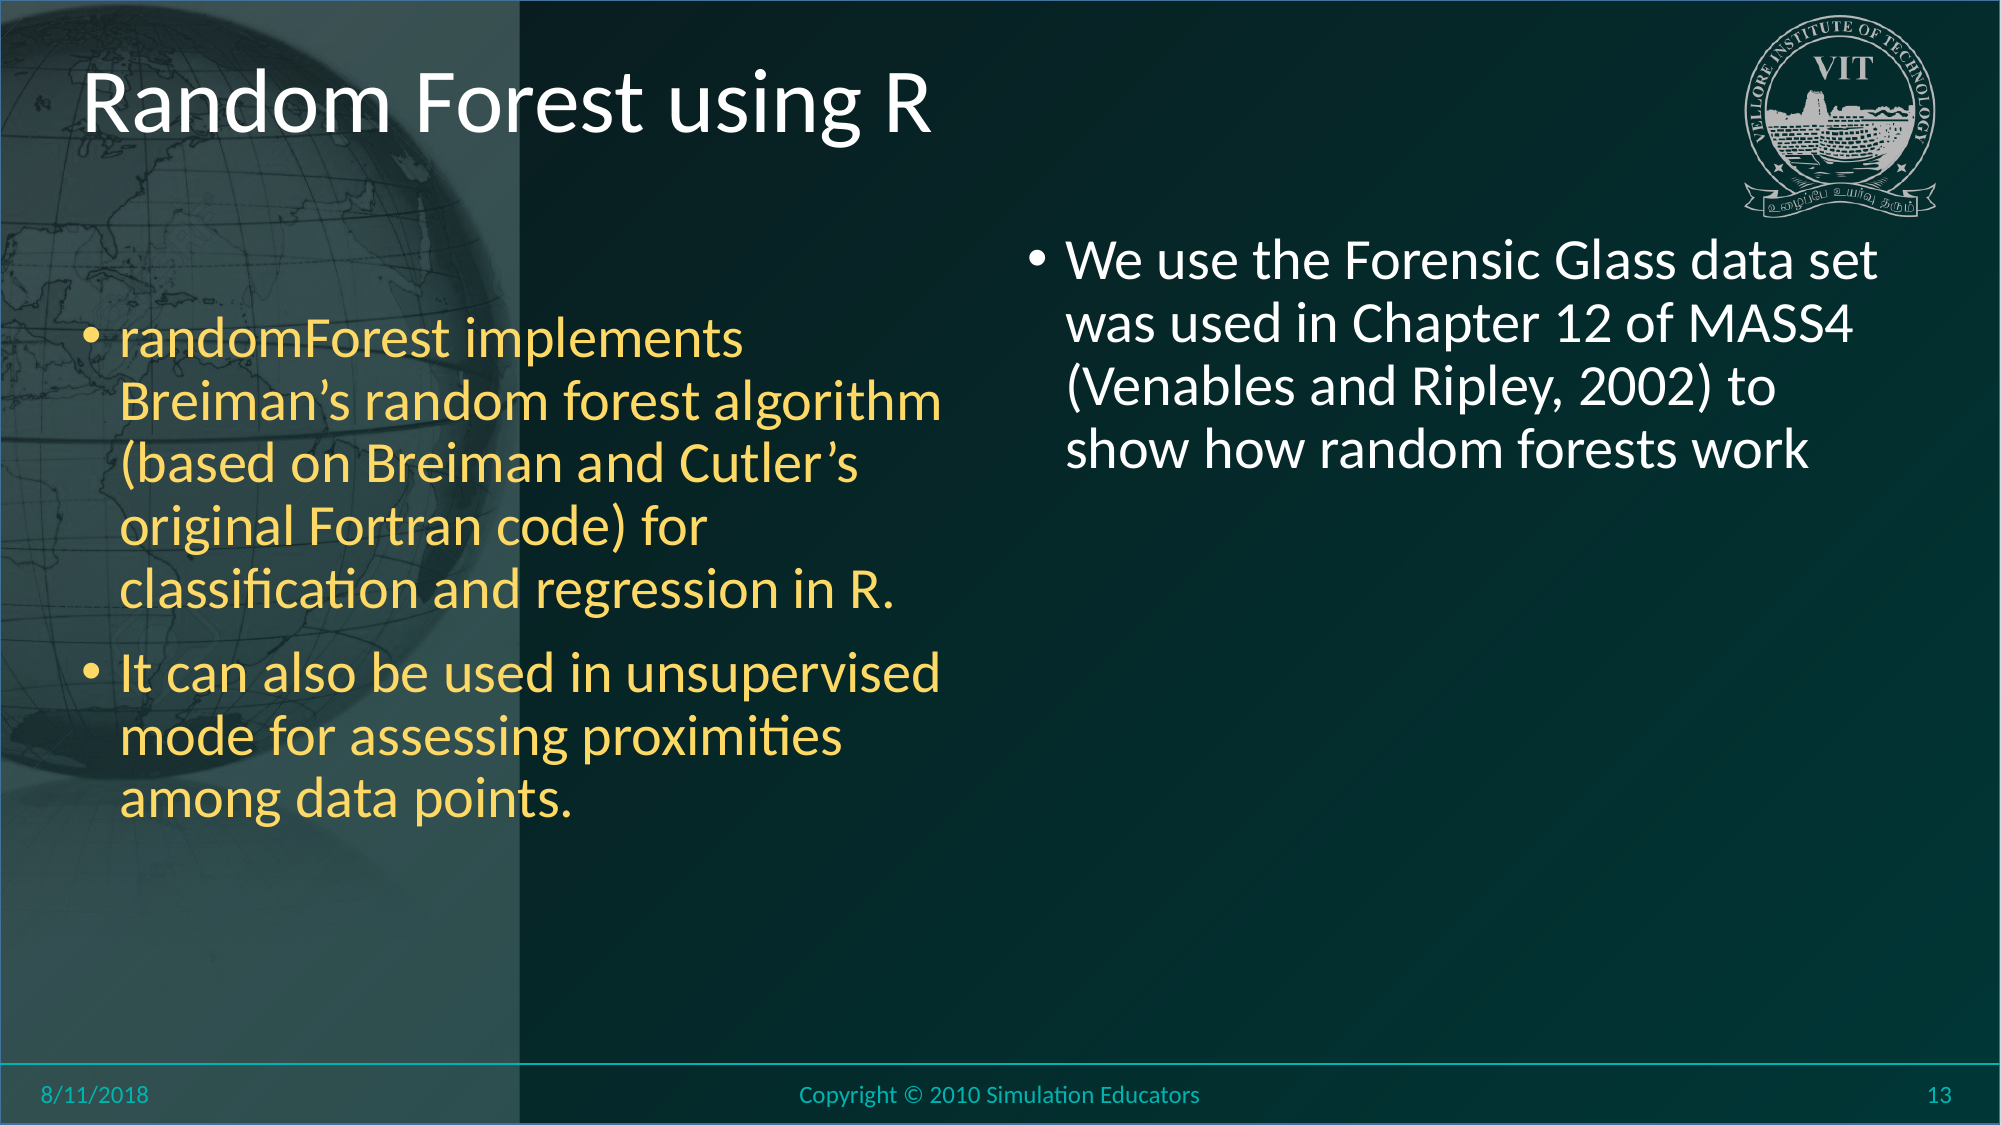

# Random Forest using R
We use the Forensic Glass data set was used in Chapter 12 of MASS4 (Venables and Ripley, 2002) to show how random forests work

randomForest implements Breiman’s random forest algorithm (based on Breiman and Cutler’s original Fortran code) for classification and regression in R.
It can also be used in unsupervised mode for assessing proximities among data points.

8/11/2018
Copyright © 2010 Simulation Educators
13